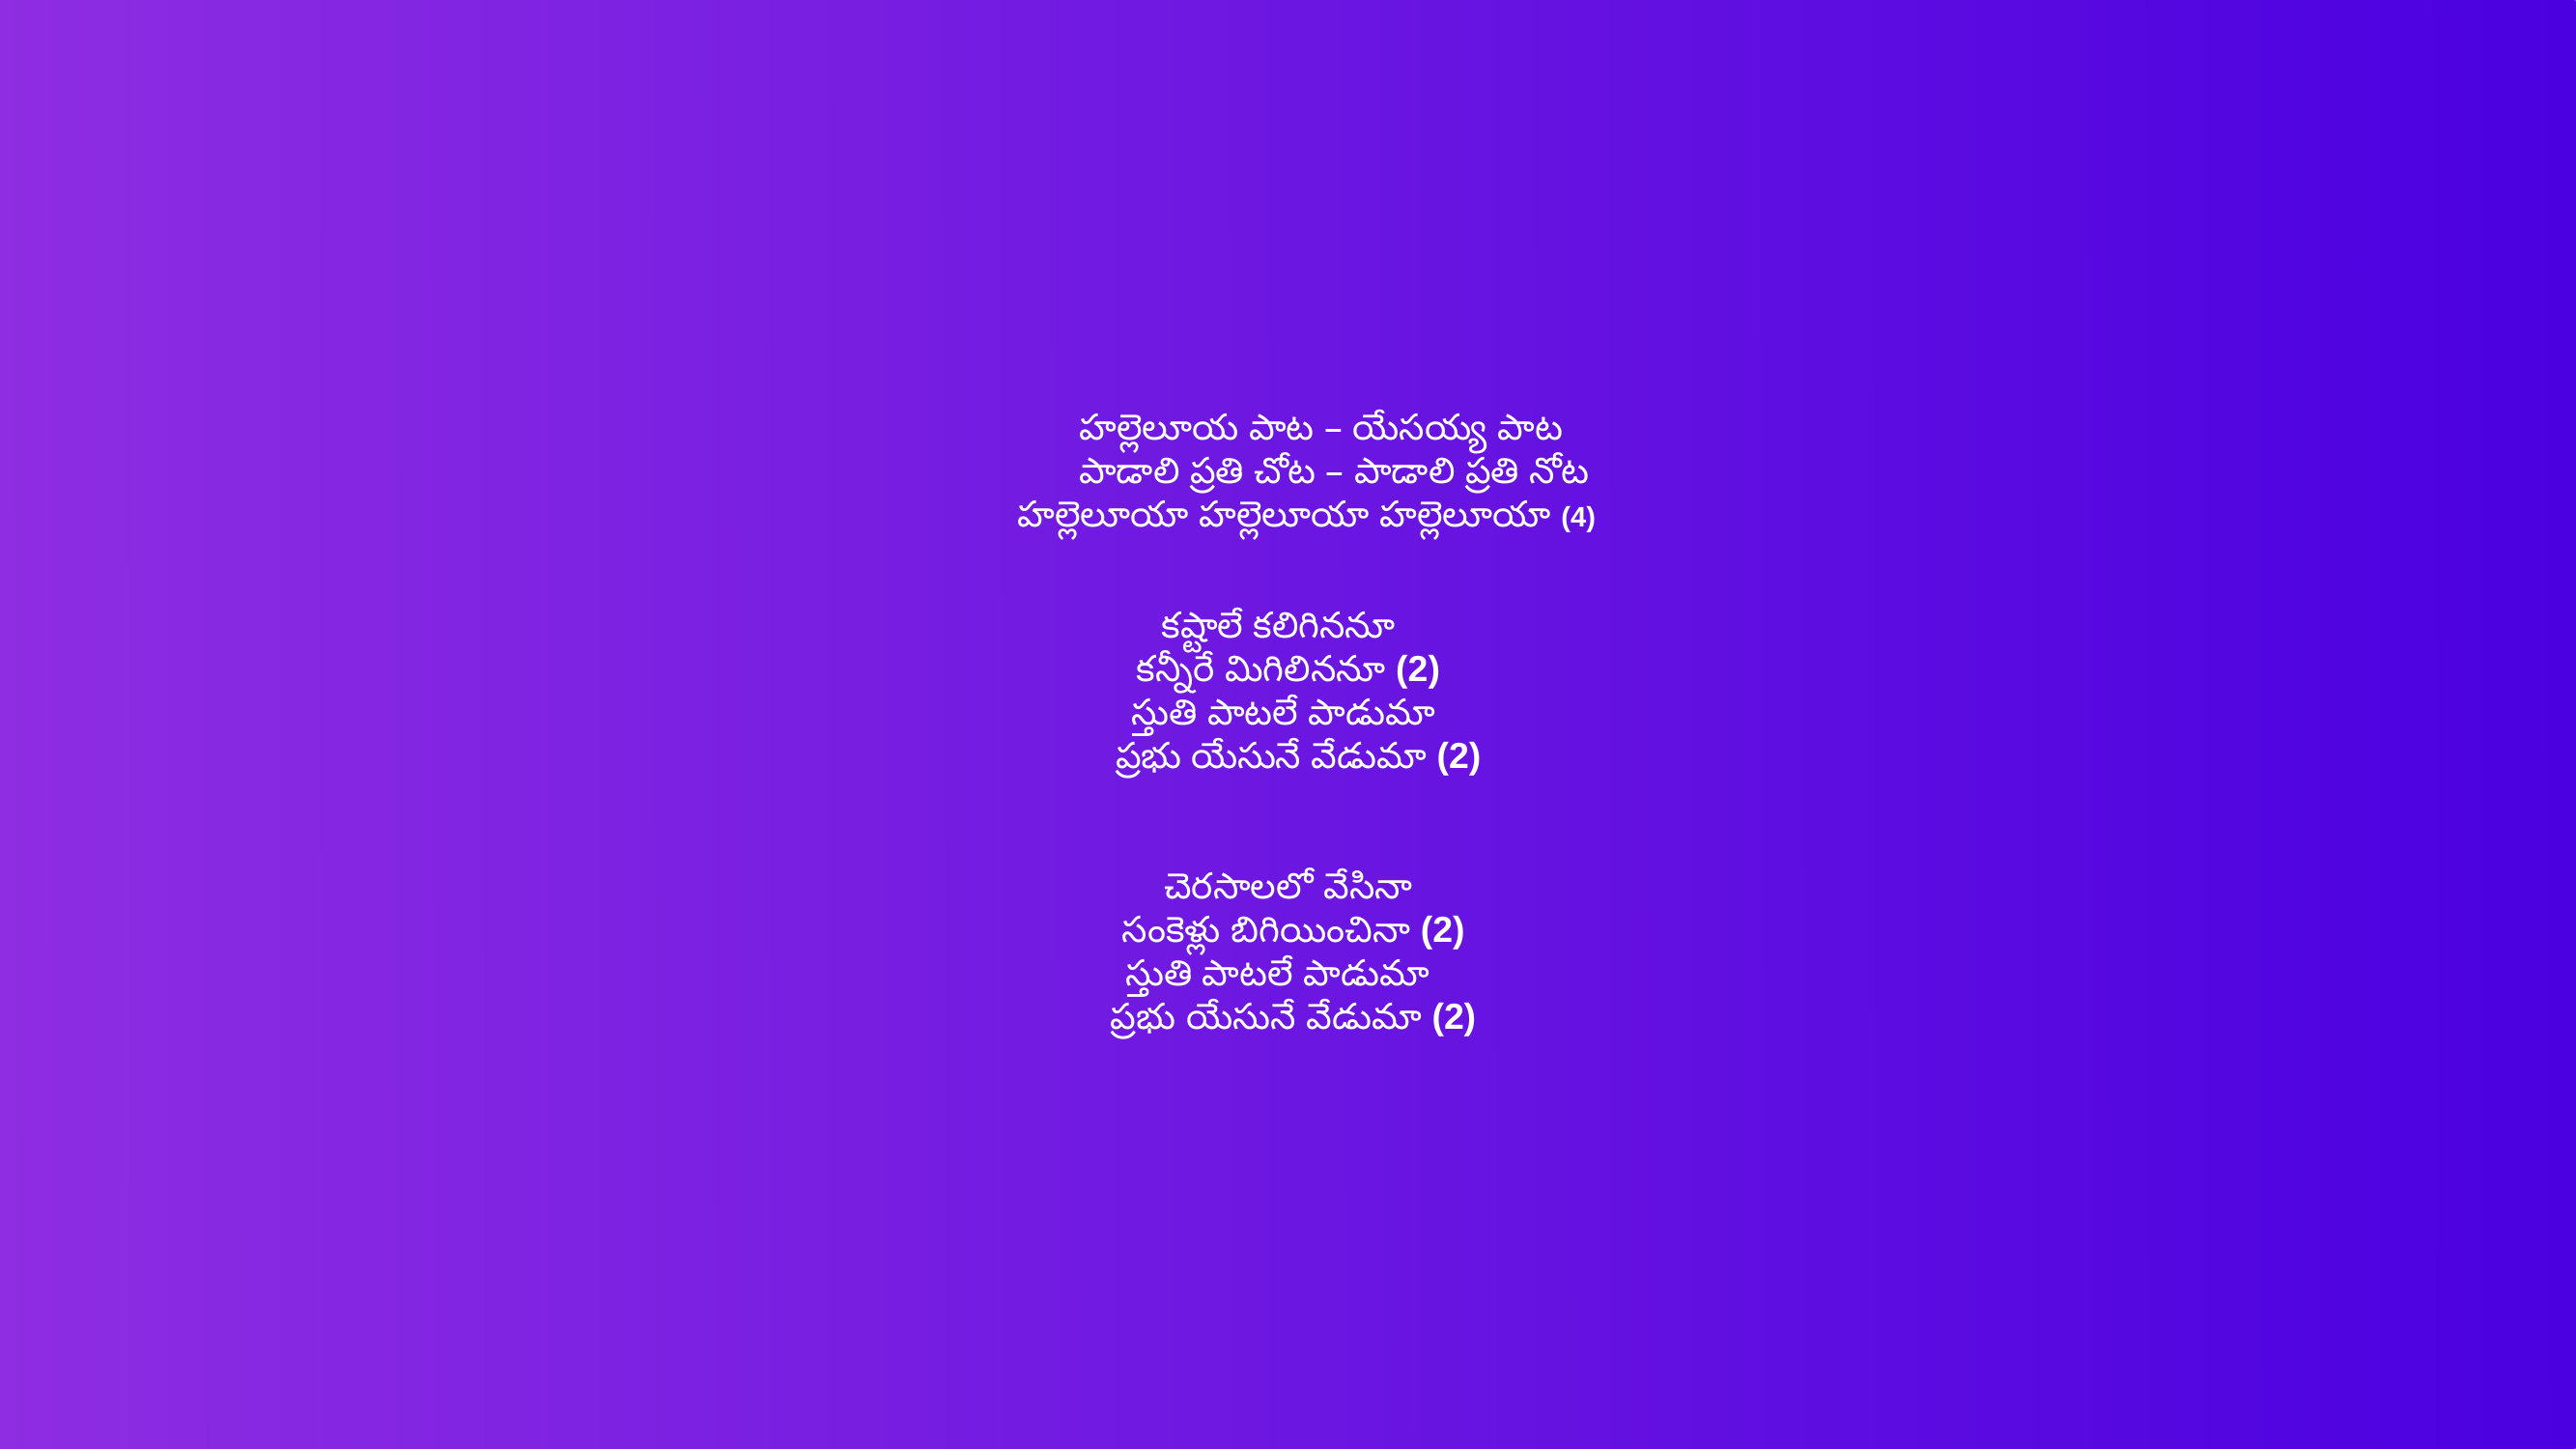

హల్లెలూయ పాట – యేసయ్య పాట
         పాడాలి ప్రతి చోట – పాడాలి ప్రతి నోట
      హల్లెలూయా హల్లెలూయా హల్లెలూయా (4)

కష్టాలే కలిగిననూ
కన్నీరే మిగిలిననూ (2)
స్తుతి పాటలే పాడుమా
          ప్రభు యేసునే వేడుమా (2)

చెరసాలలో వేసినా
 సంకెళ్లు బిగియించినా (2)
స్తుతి పాటలే పాడుమా
     ప్రభు యేసునే వేడుమా (2)